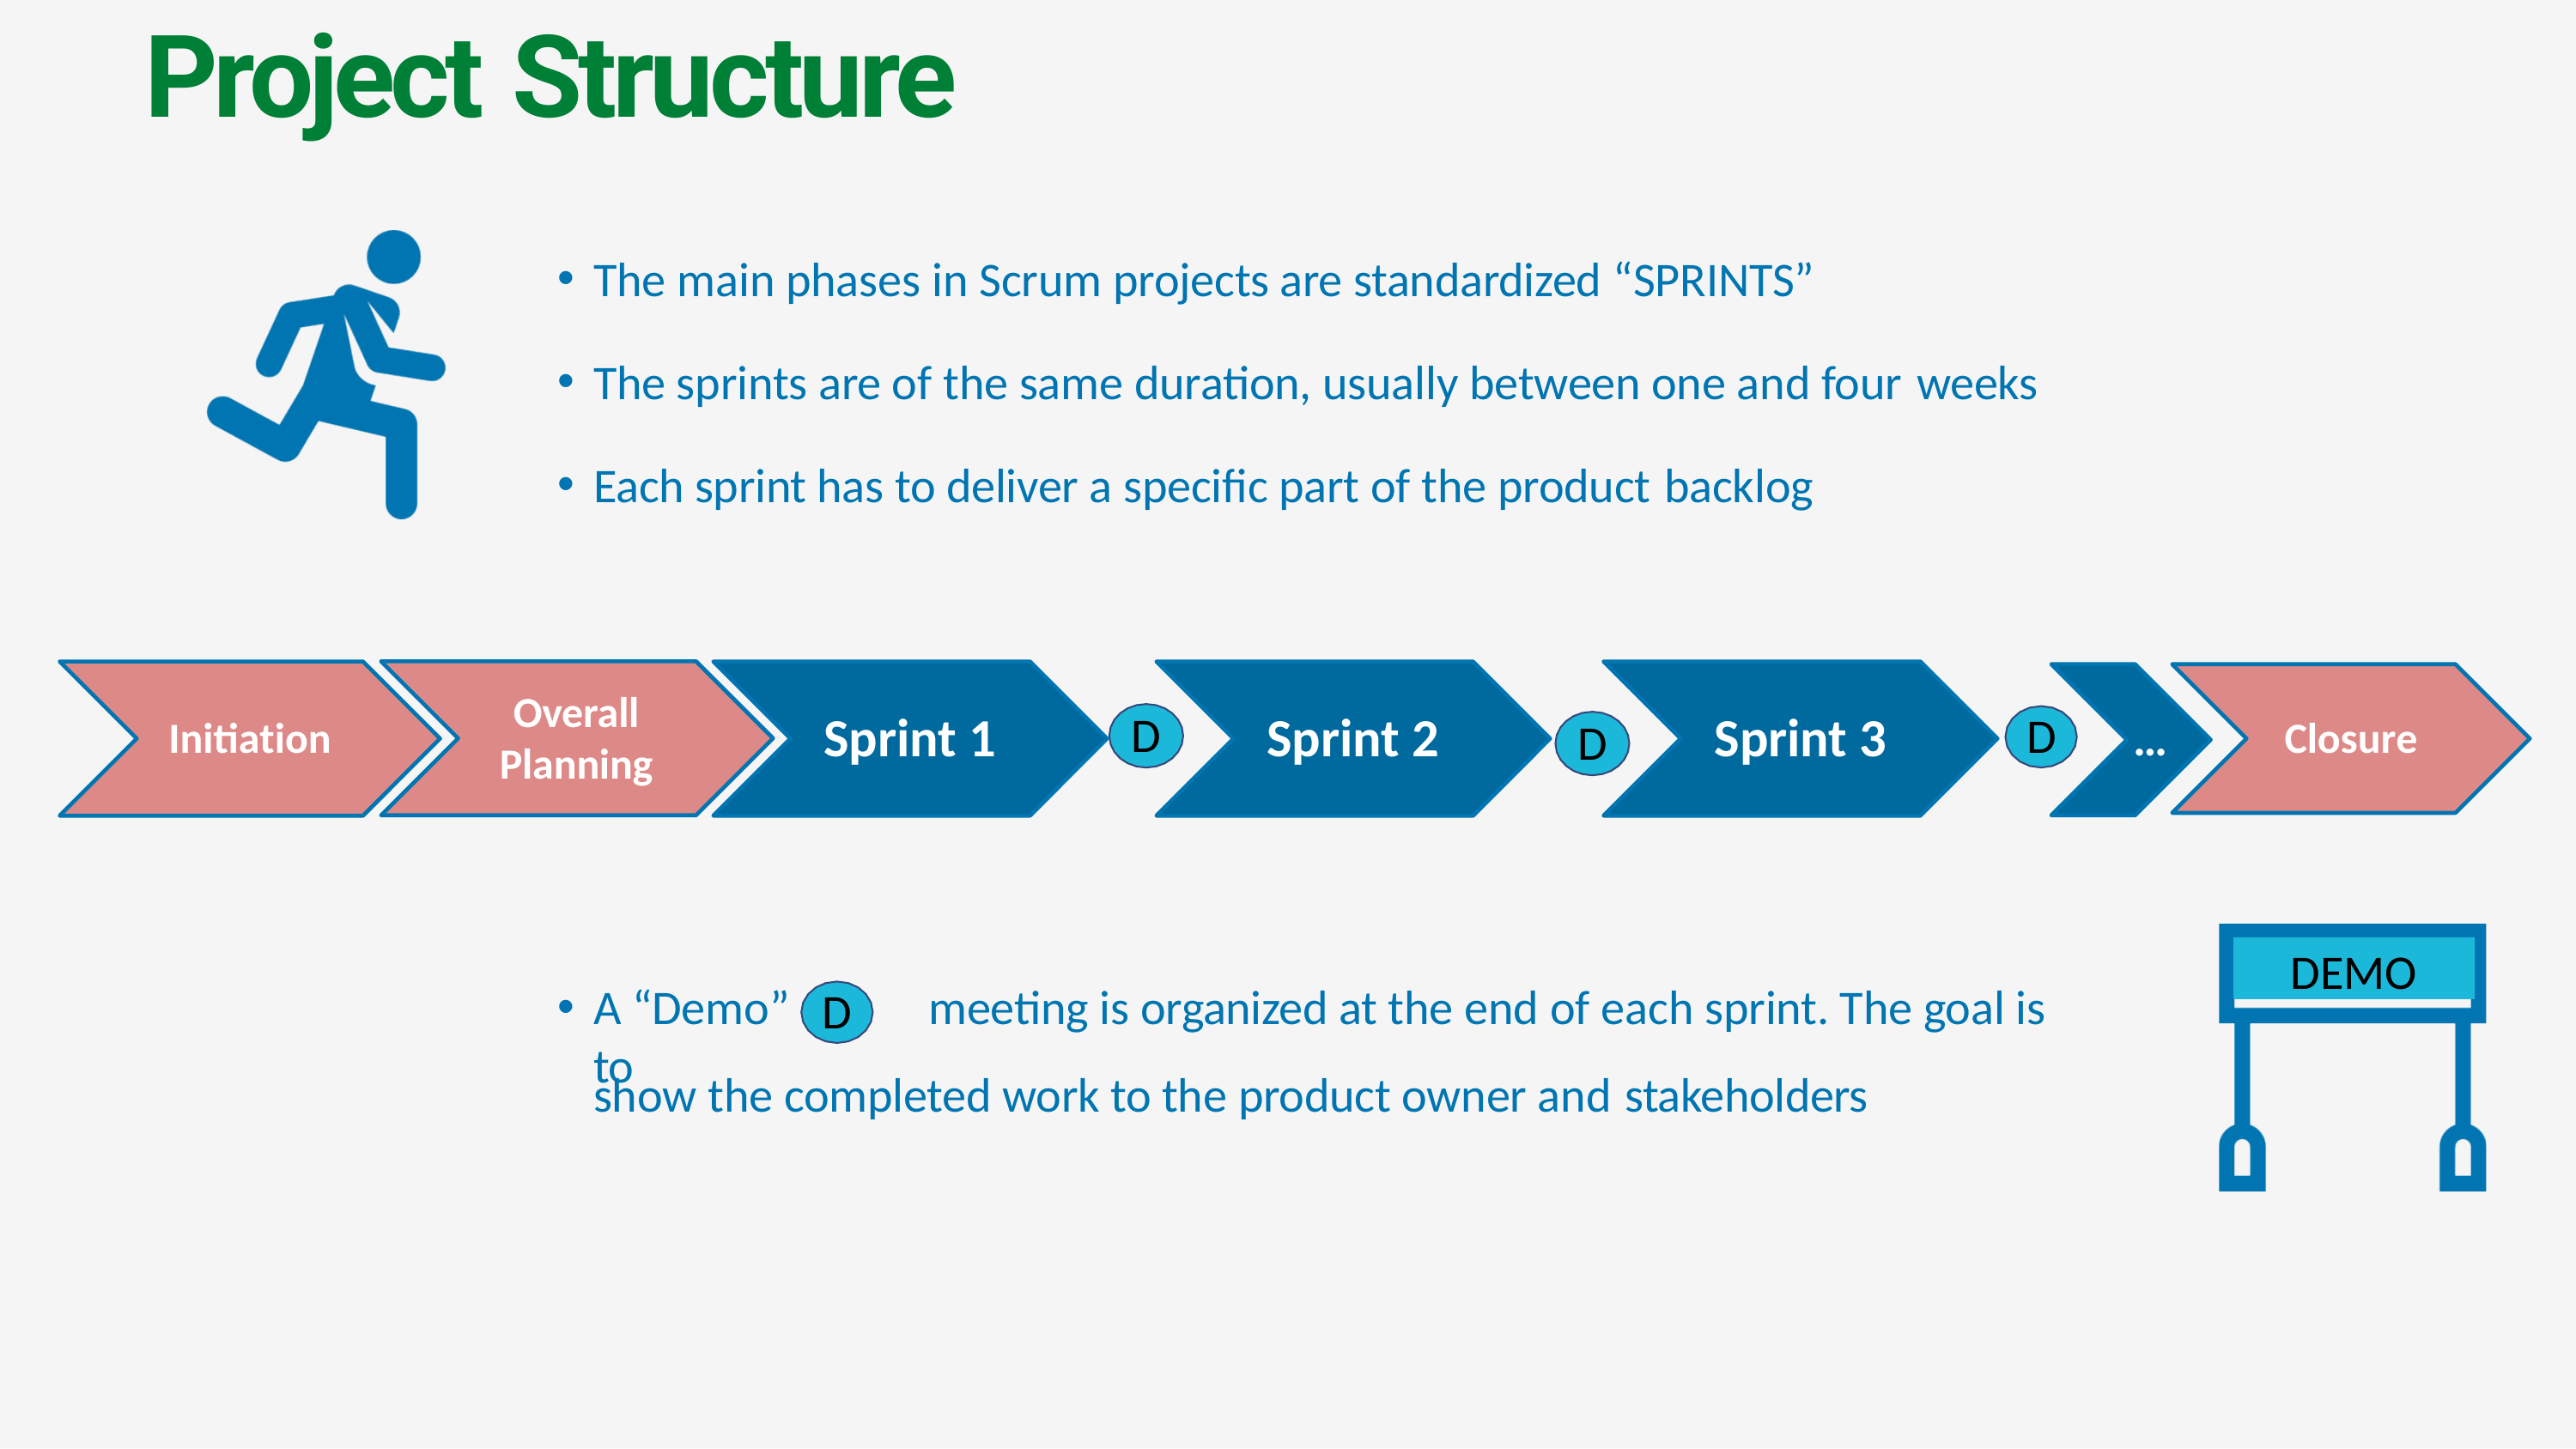

# Project Structure

The main phases in Scrum projects are standardized “SPRINTS”
The sprints are of the same duration, usually between one and four weeks
Each sprint has to deliver a specific part of the product backlog

Overall
Planning
Sprint 1
Sprint 2
Sprint 3
D
D

…
Closure
Initiation
D

DEMO
A “Demo”	meeting is organized at the end of each sprint. The goal is to
D

show the completed work to the product owner and stakeholders